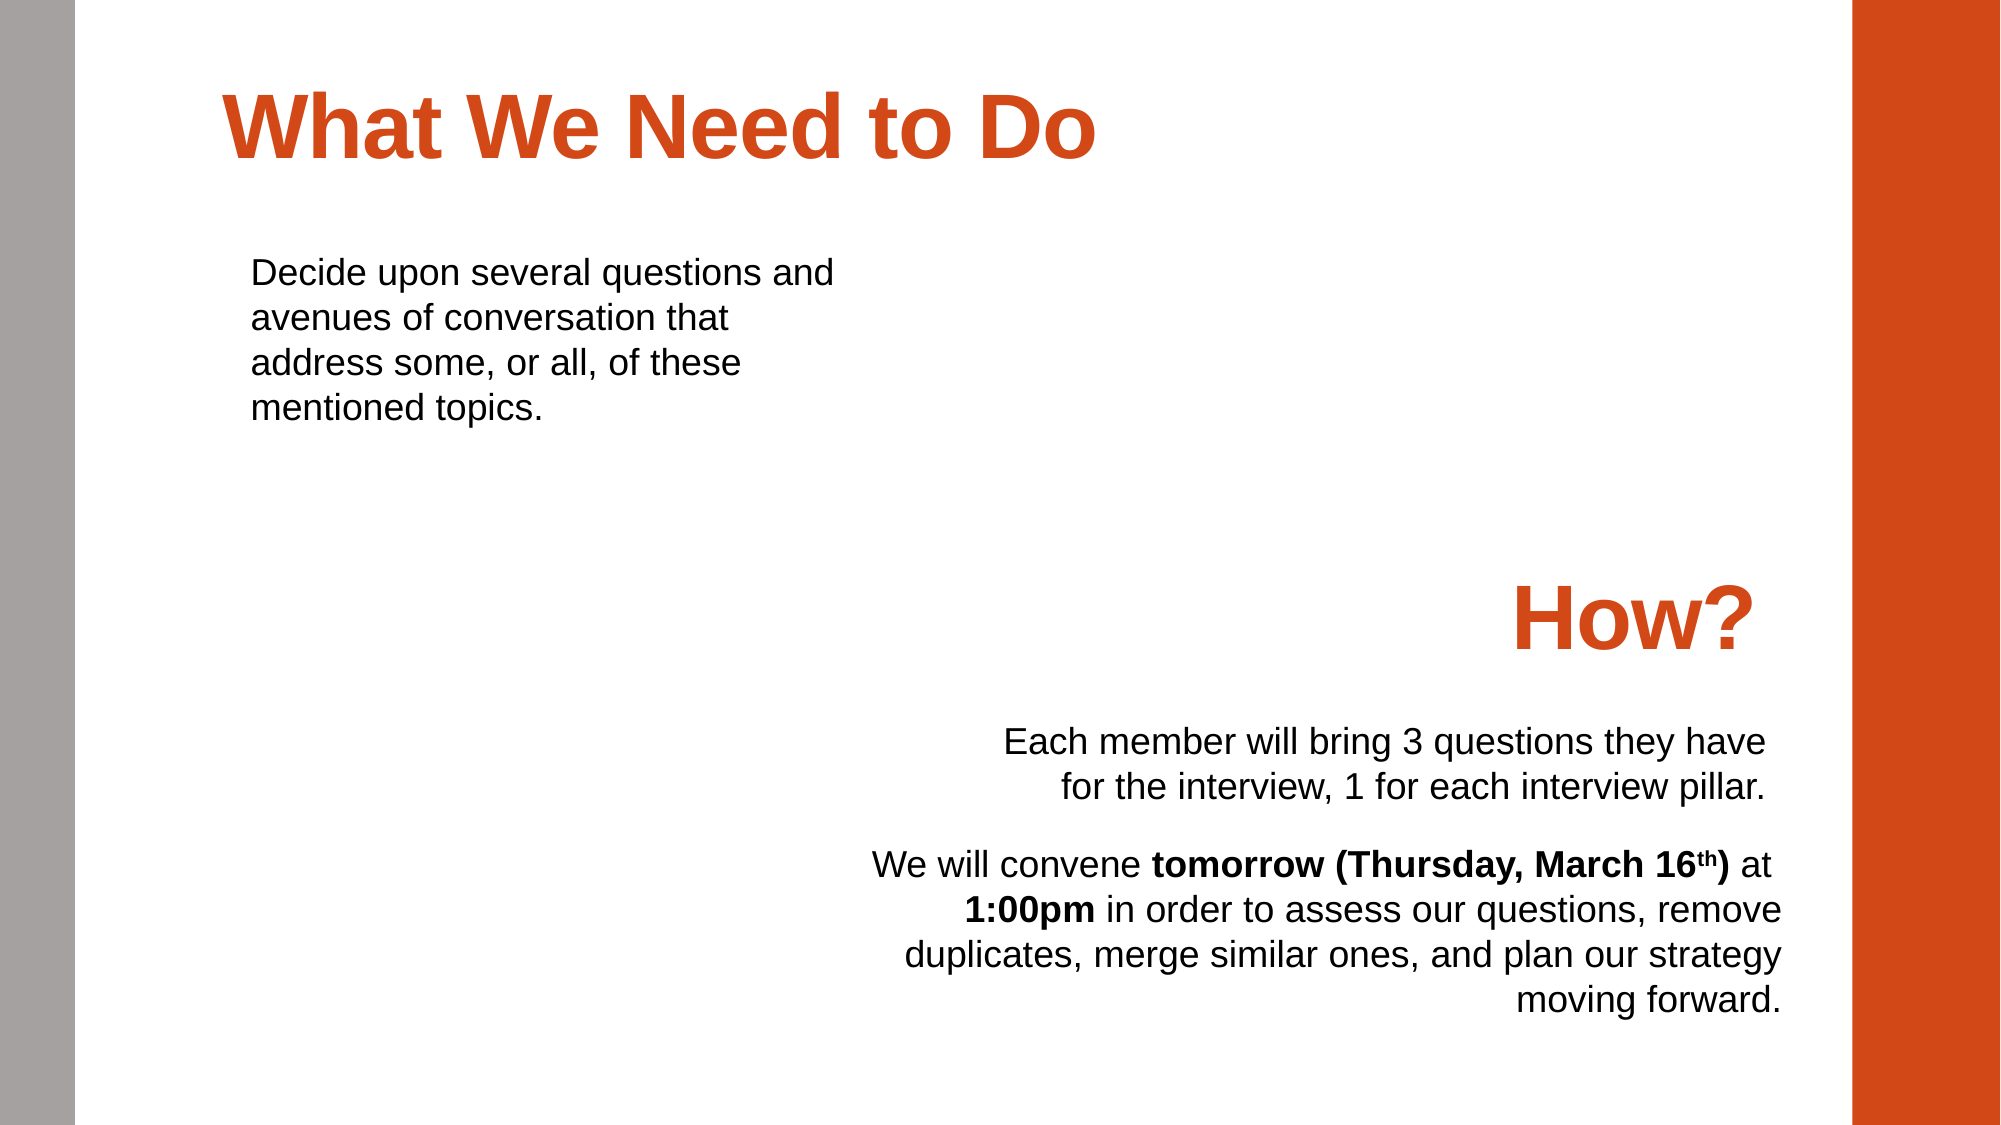

# What We Need to Do
Decide upon several questions and avenues of conversation that address some, or all, of these mentioned topics.
How?
Each member will bring 3 questions they have for the interview, 1 for each interview pillar.
We will convene tomorrow (Thursday, March 16th) at  1:00pm in order to assess our questions, remove duplicates, merge similar ones, and plan our strategy moving forward.